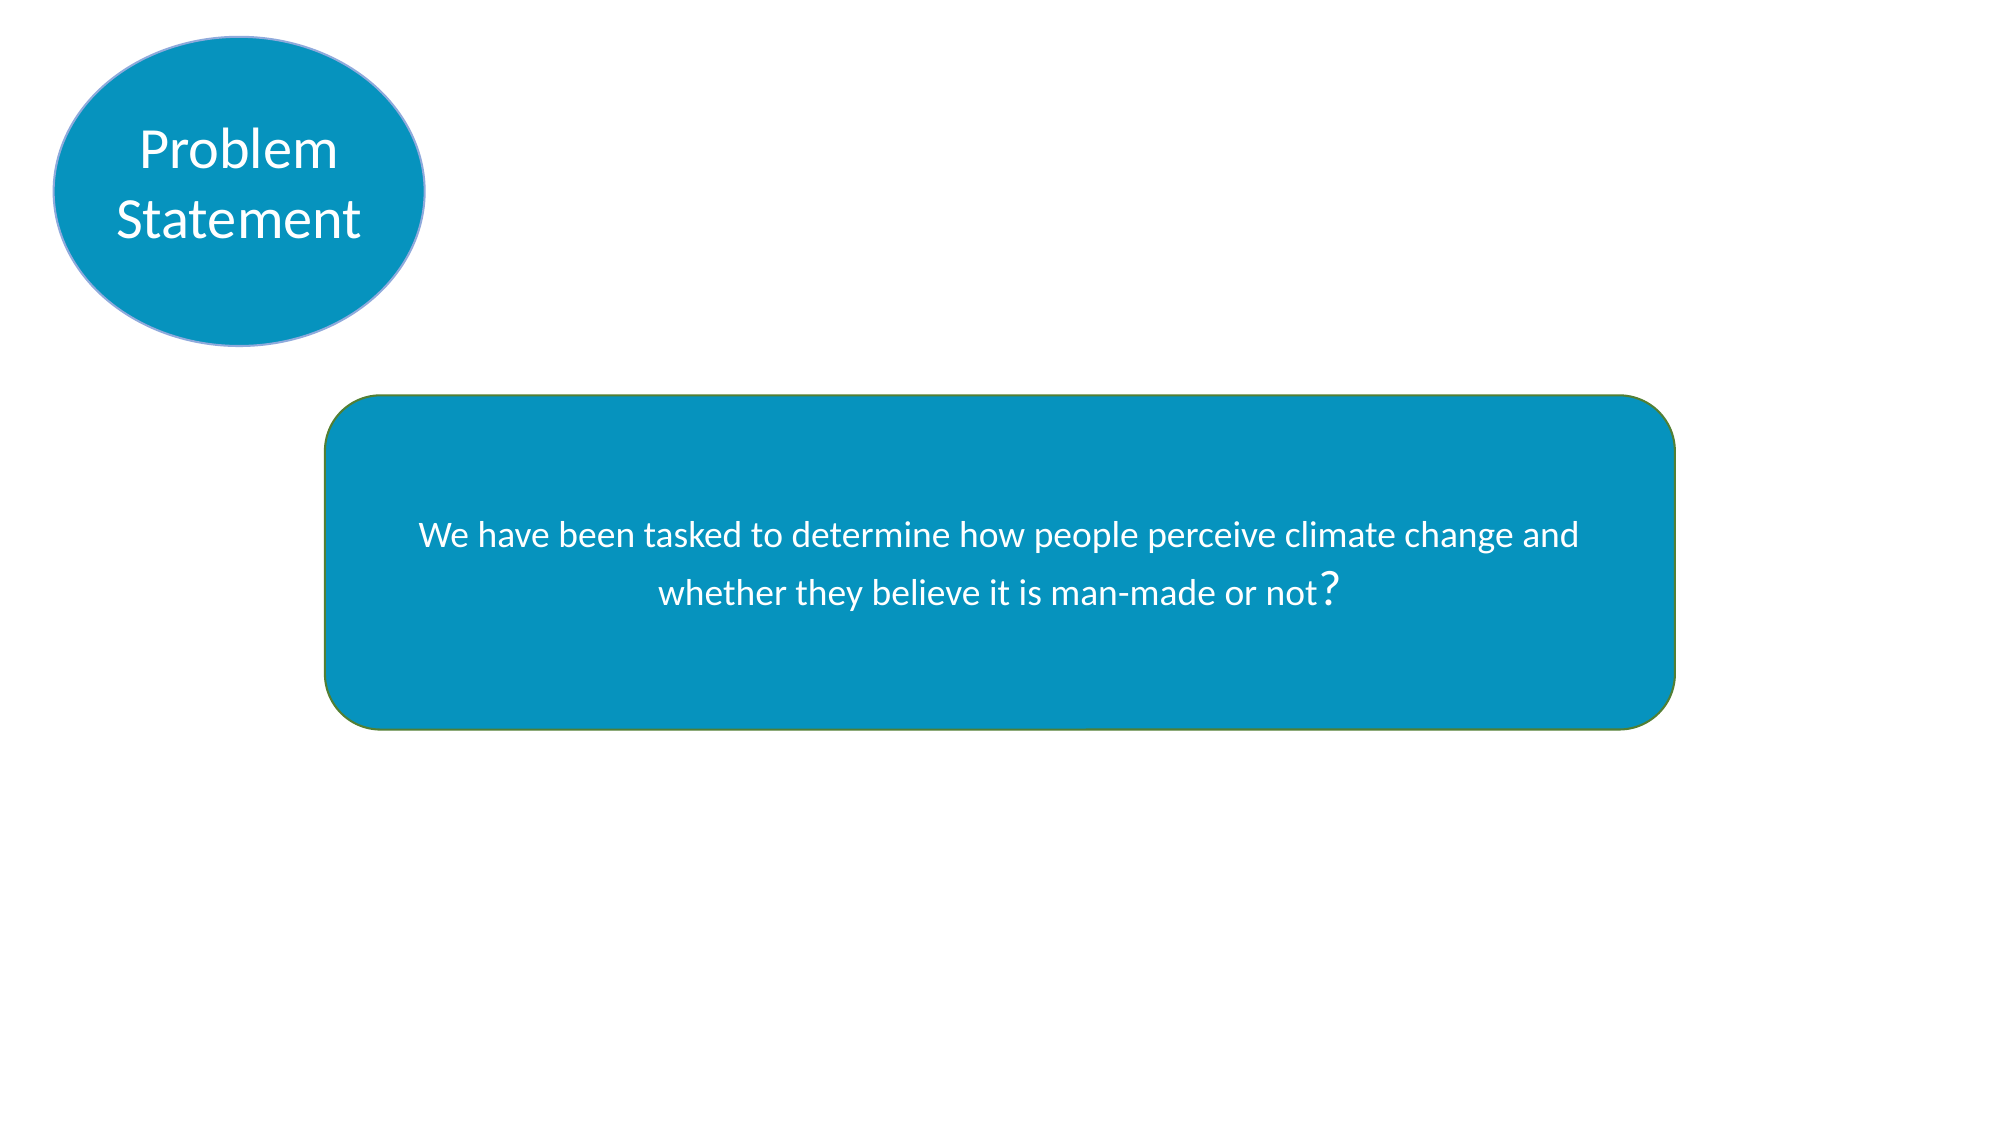

Problem Statement
We have been tasked to determine how people perceive climate change and whether they believe it is man-made or not?